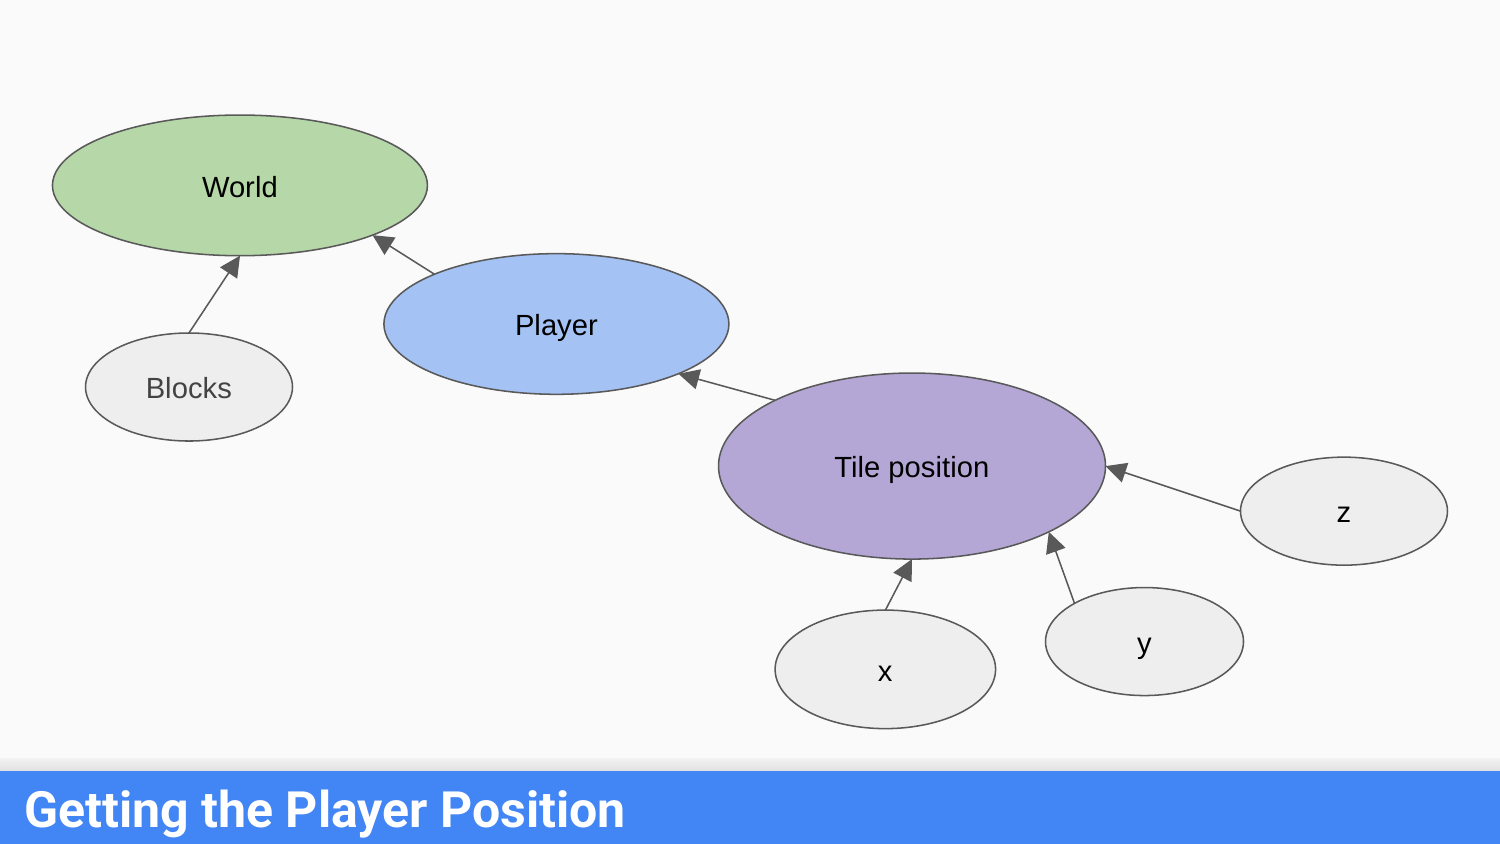

World
Player
Blocks
Tile position
z
y
x
Getting the Player Position